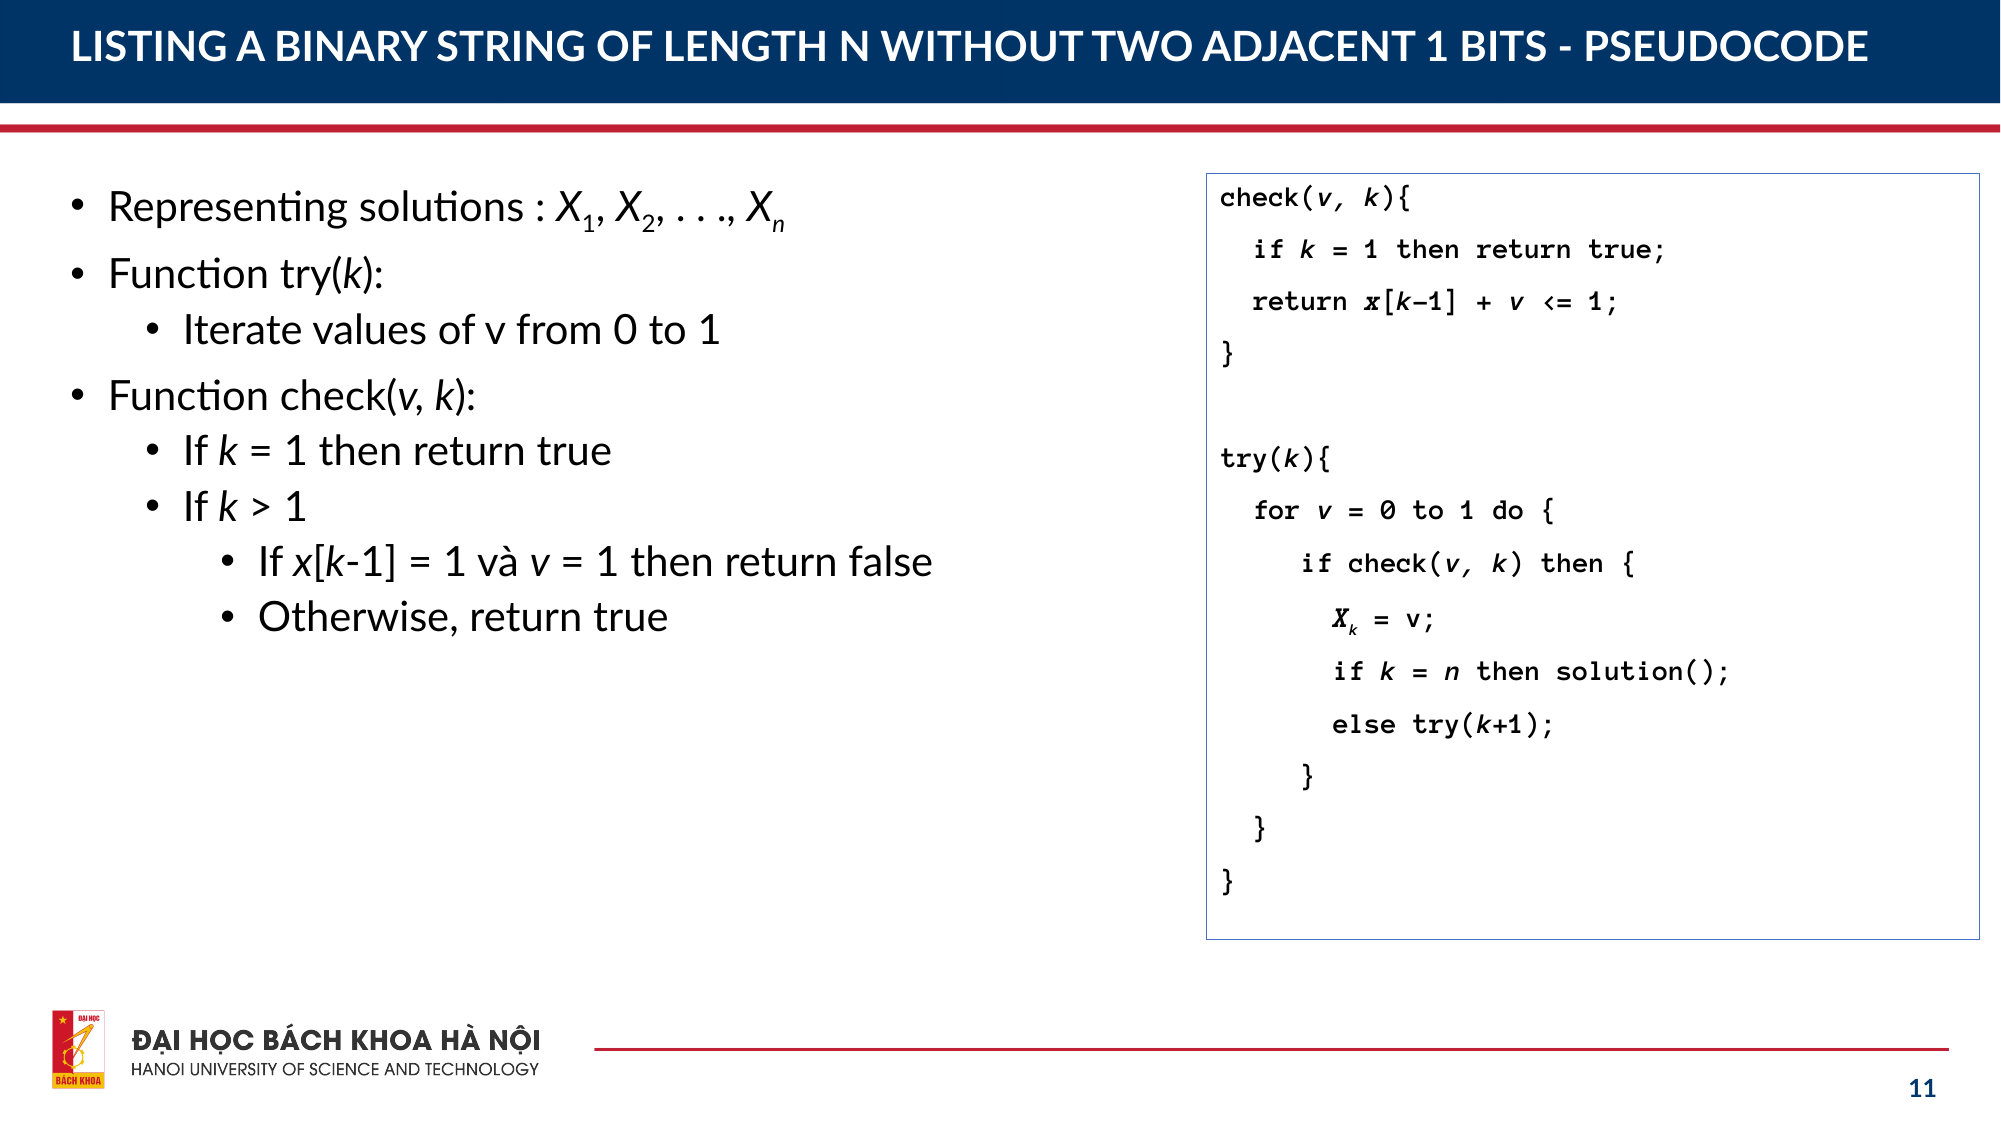

# LISTING A BINARY STRING OF LENGTH N WITHOUT TWO ADJACENT 1 BITS - PSEUDOCODE
Representing solutions : X1, X2, . . ., Xn
Function try(k):
Iterate values of v from 0 to 1
Function check(v, k):
If k = 1 then return true
If k > 1
If x[k-1] = 1 và v = 1 then return false
Otherwise, return true
check(v, k){
  if k = 1 then return true;
  return x[k-1] + v <= 1;
}

try(k){
  for v = 0 to 1 do {
     if check(v, k) then {
       Xk = v;
       if k = n then solution();
       else try(k+1);
     }
  }
}
11